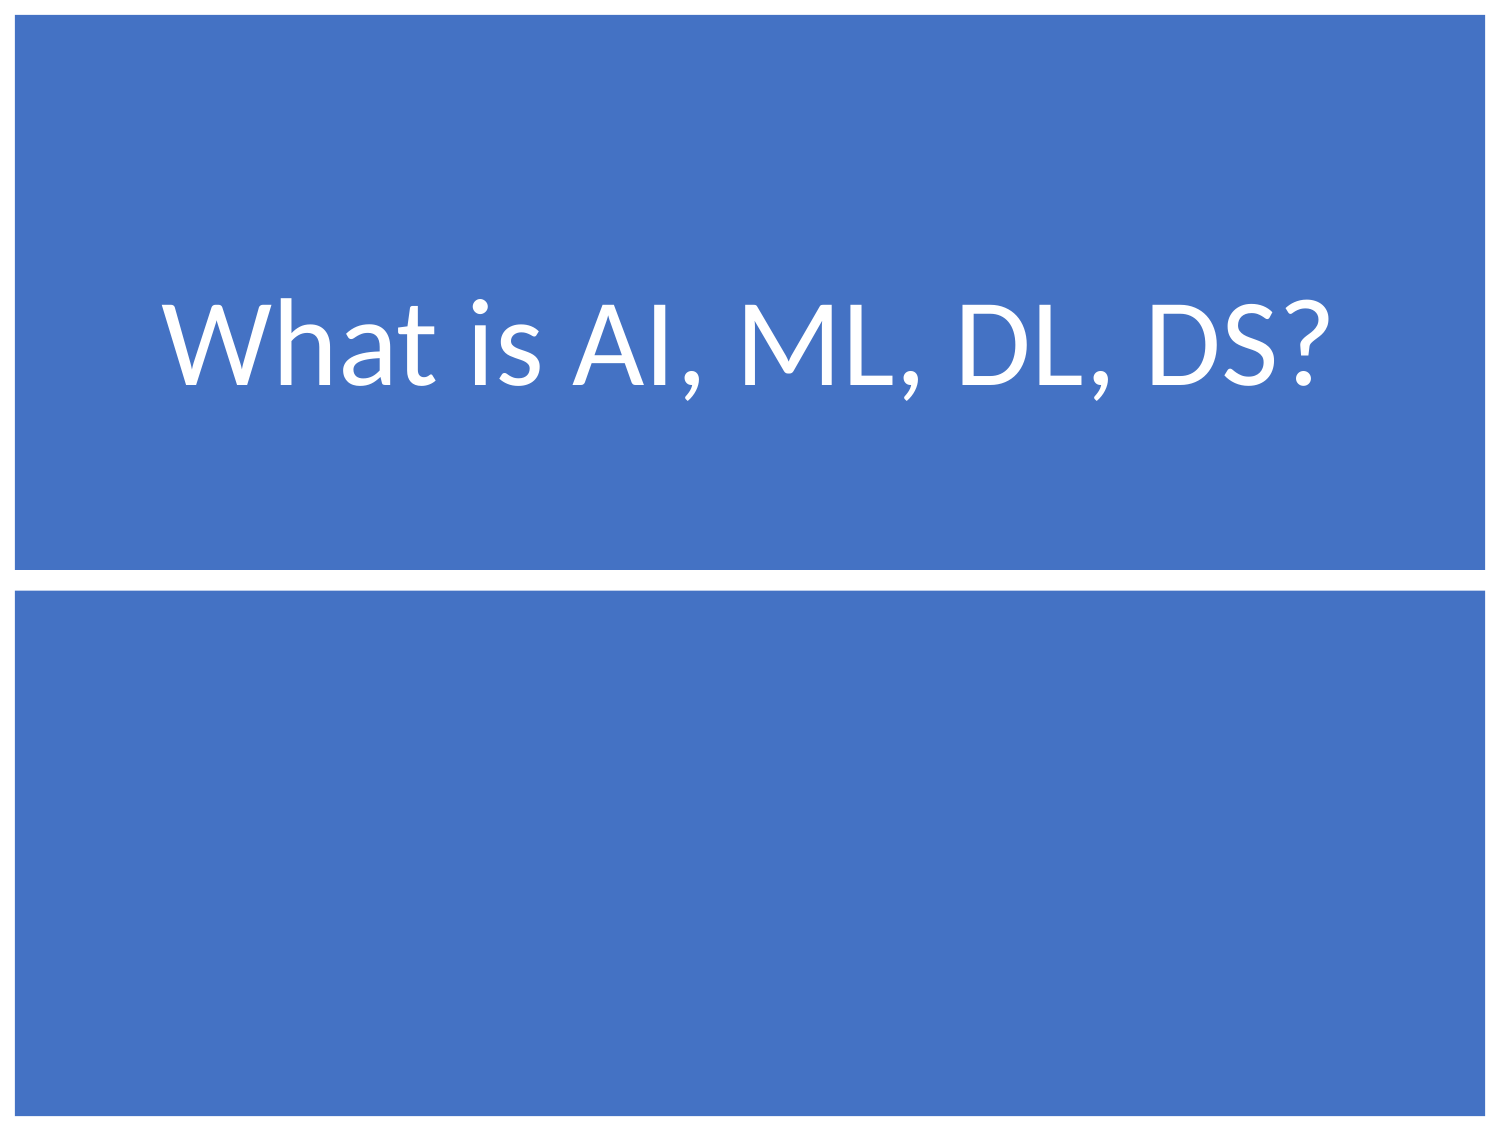

# What is AI, ML, DL, DS?